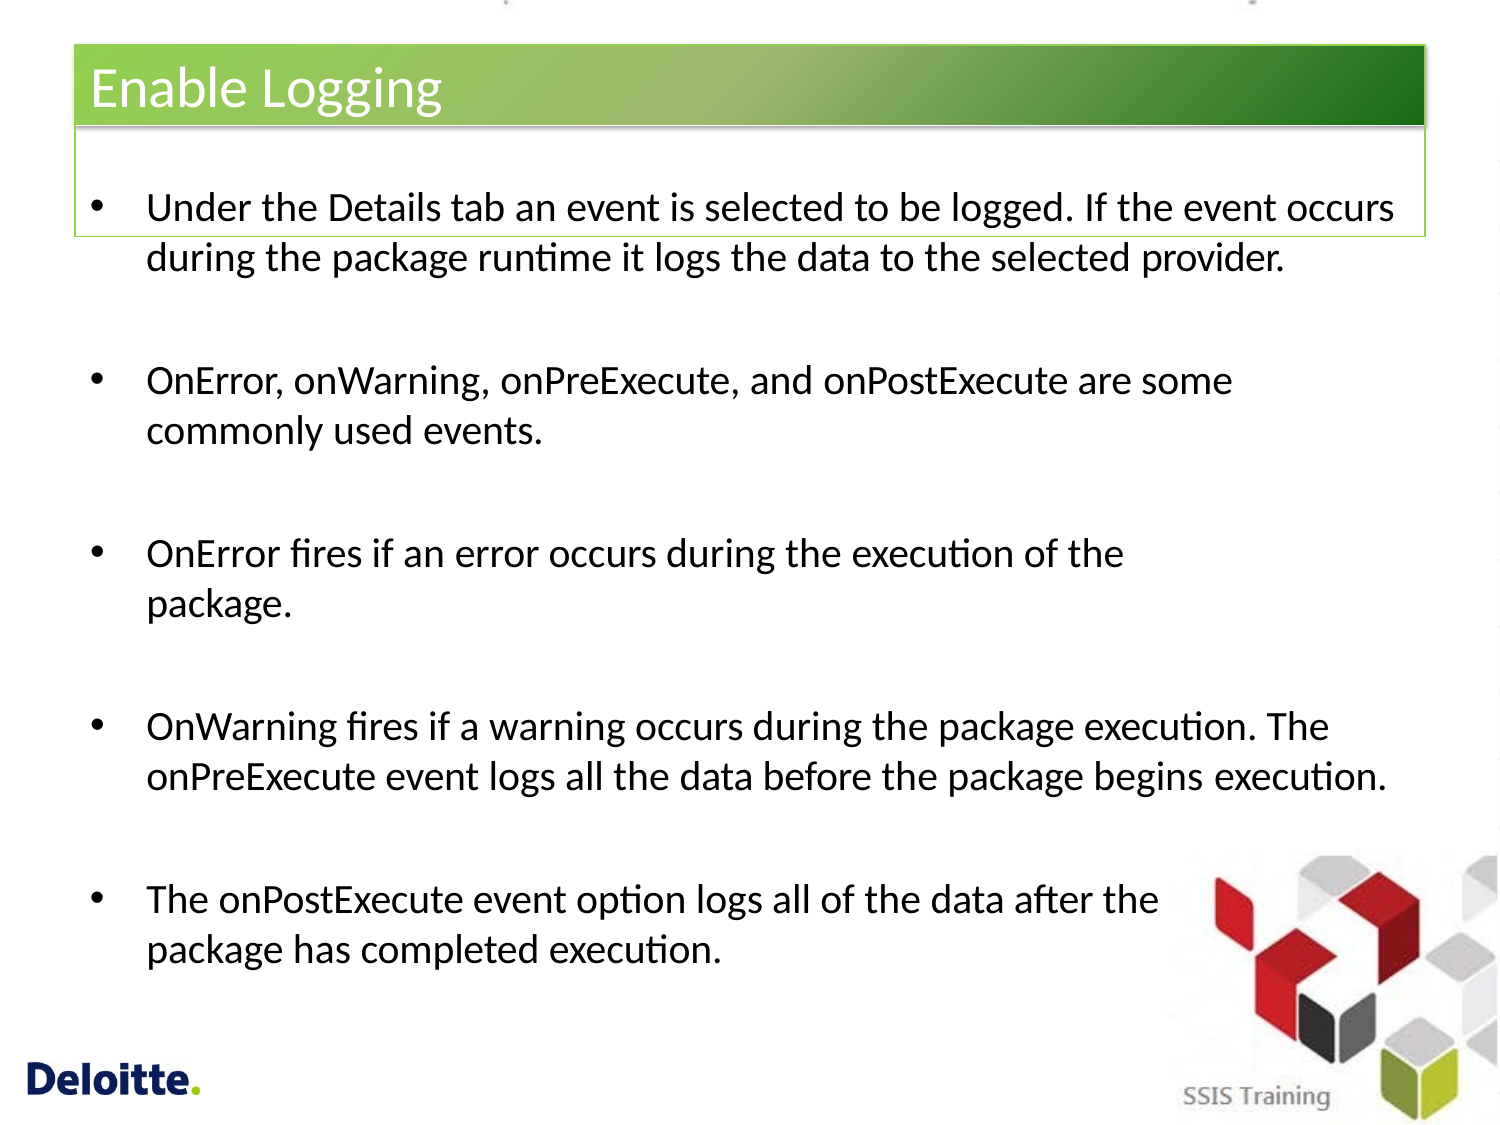

# Enable Logging
Under the Details tab an event is selected to be logged. If the event occurs  during the package runtime it logs the data to the selected provider.

OnError, onWarning, onPreExecute, and onPostExecute are some  commonly used events.

OnError fires if an error occurs during the execution of the package.

OnWarning fires if a warning occurs during the package execution. The  onPreExecute event logs all the data before the package begins execution.

The onPostExecute event option logs all of the data after the  package has completed execution.